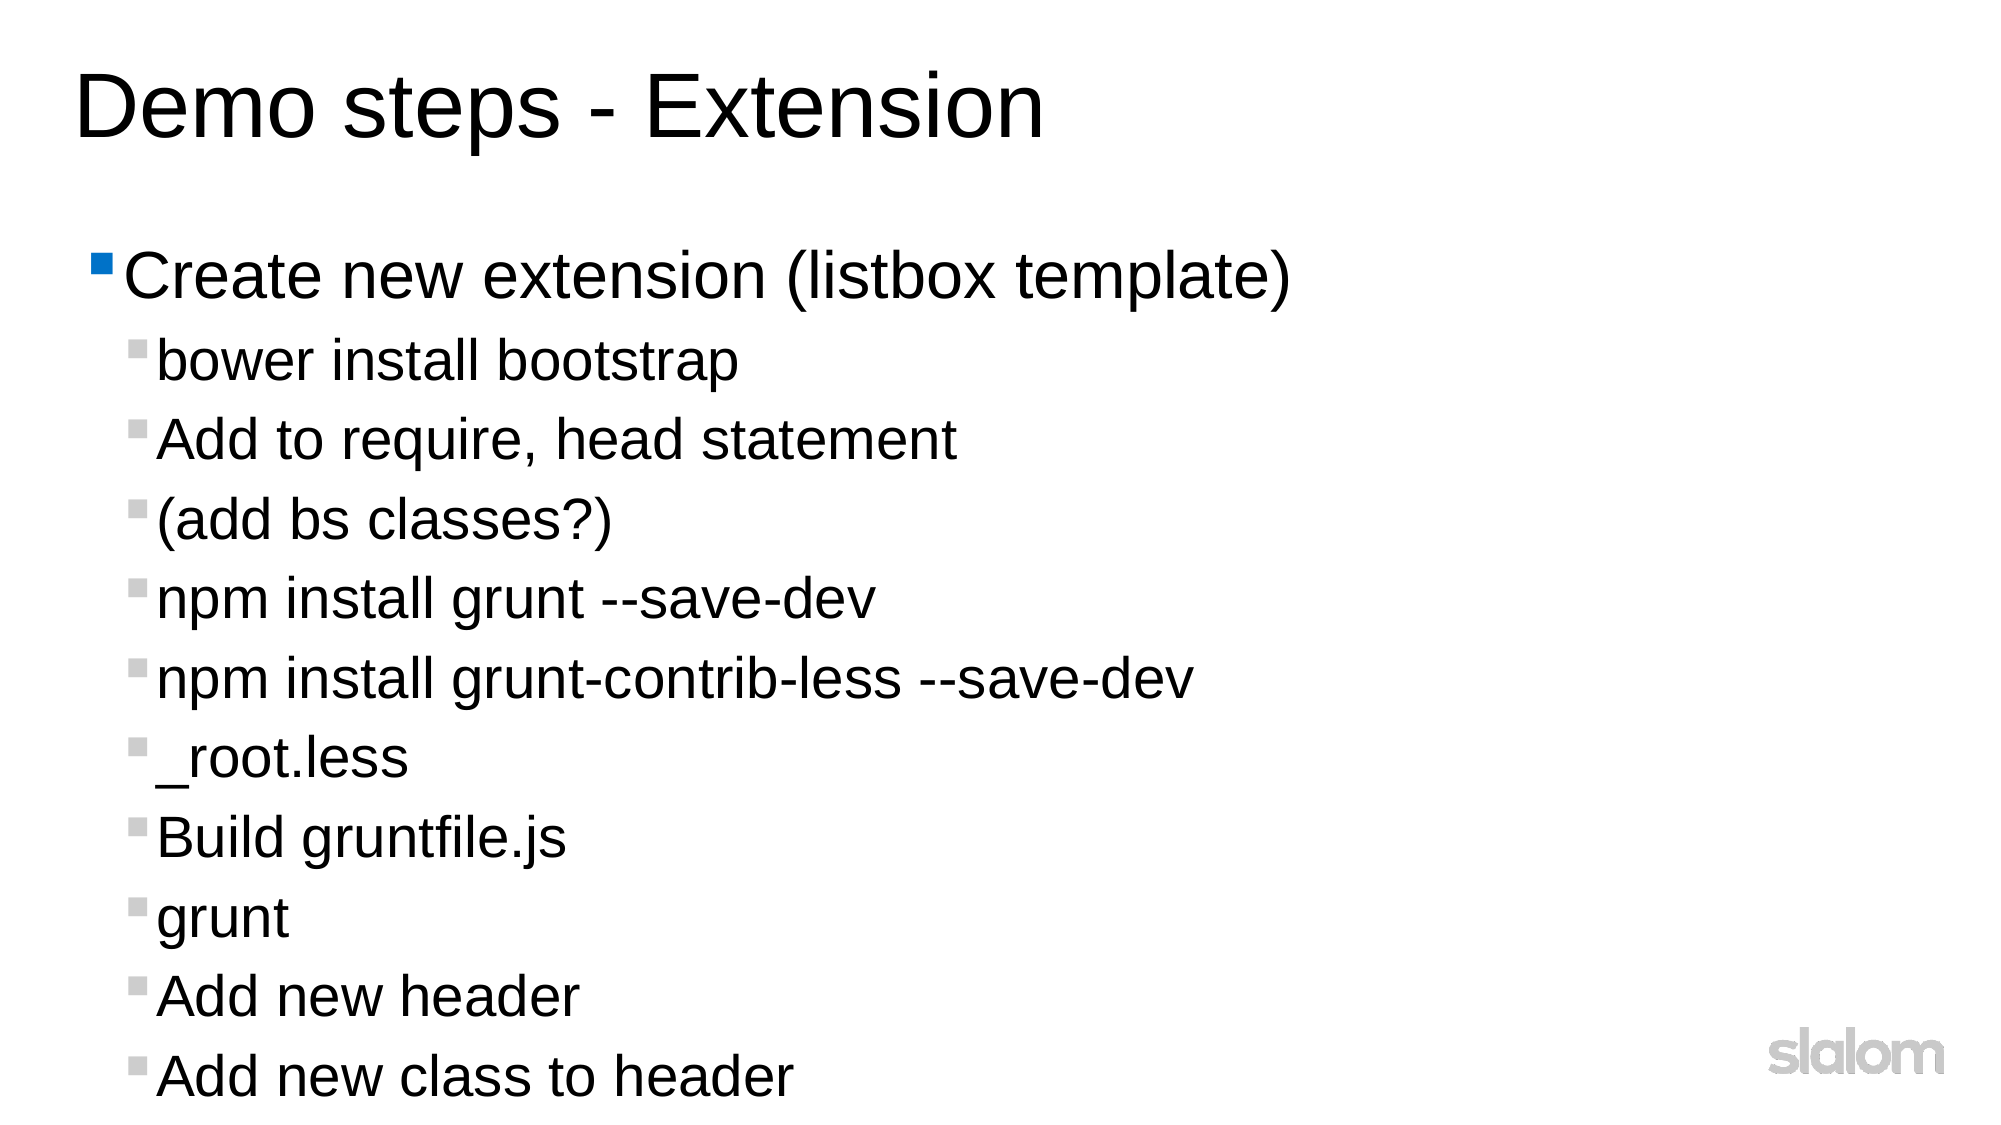

# Demo steps - Extension
Create new extension (listbox template)
bower install bootstrap
Add to require, head statement
(add bs classes?)
npm install grunt --save-dev
npm install grunt-contrib-less --save-dev
_root.less
Build gruntfile.js
grunt
Add new header
Add new class to header